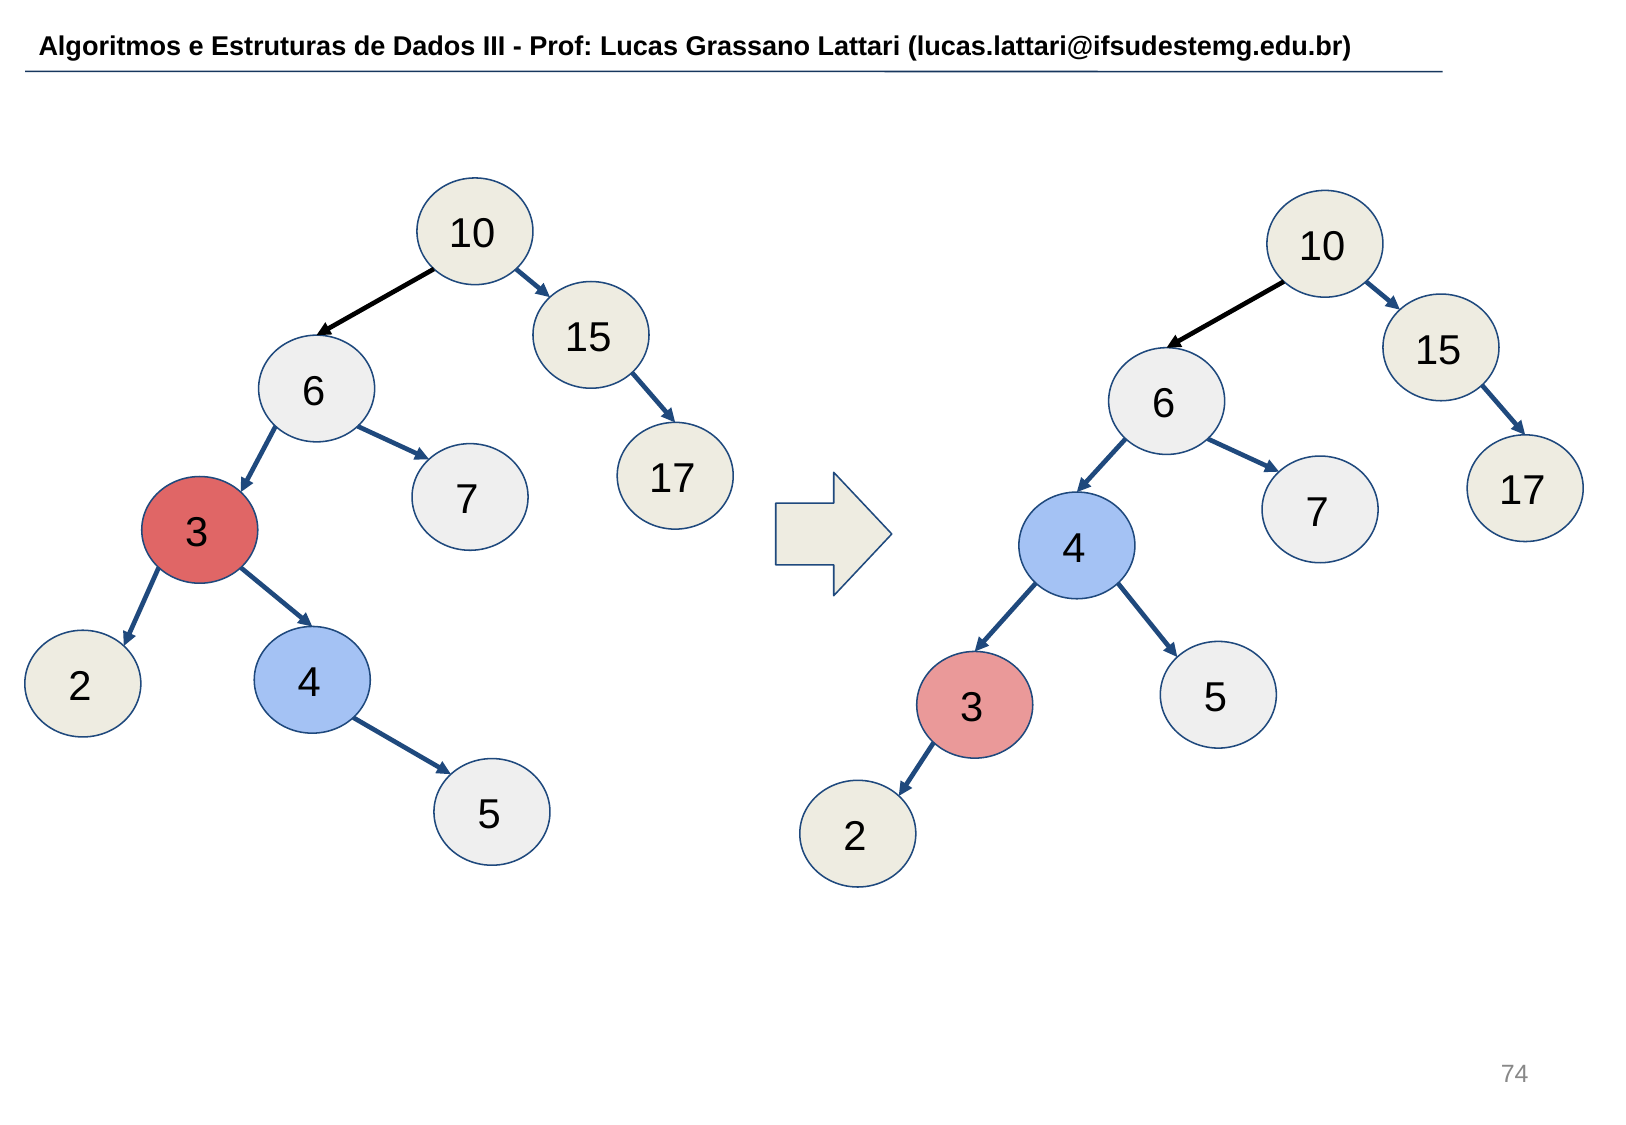

10
10
15
15
 6
 6
17
17
 7
 7

 3
 4
 4
 2
 5
 3
 5
 2
74